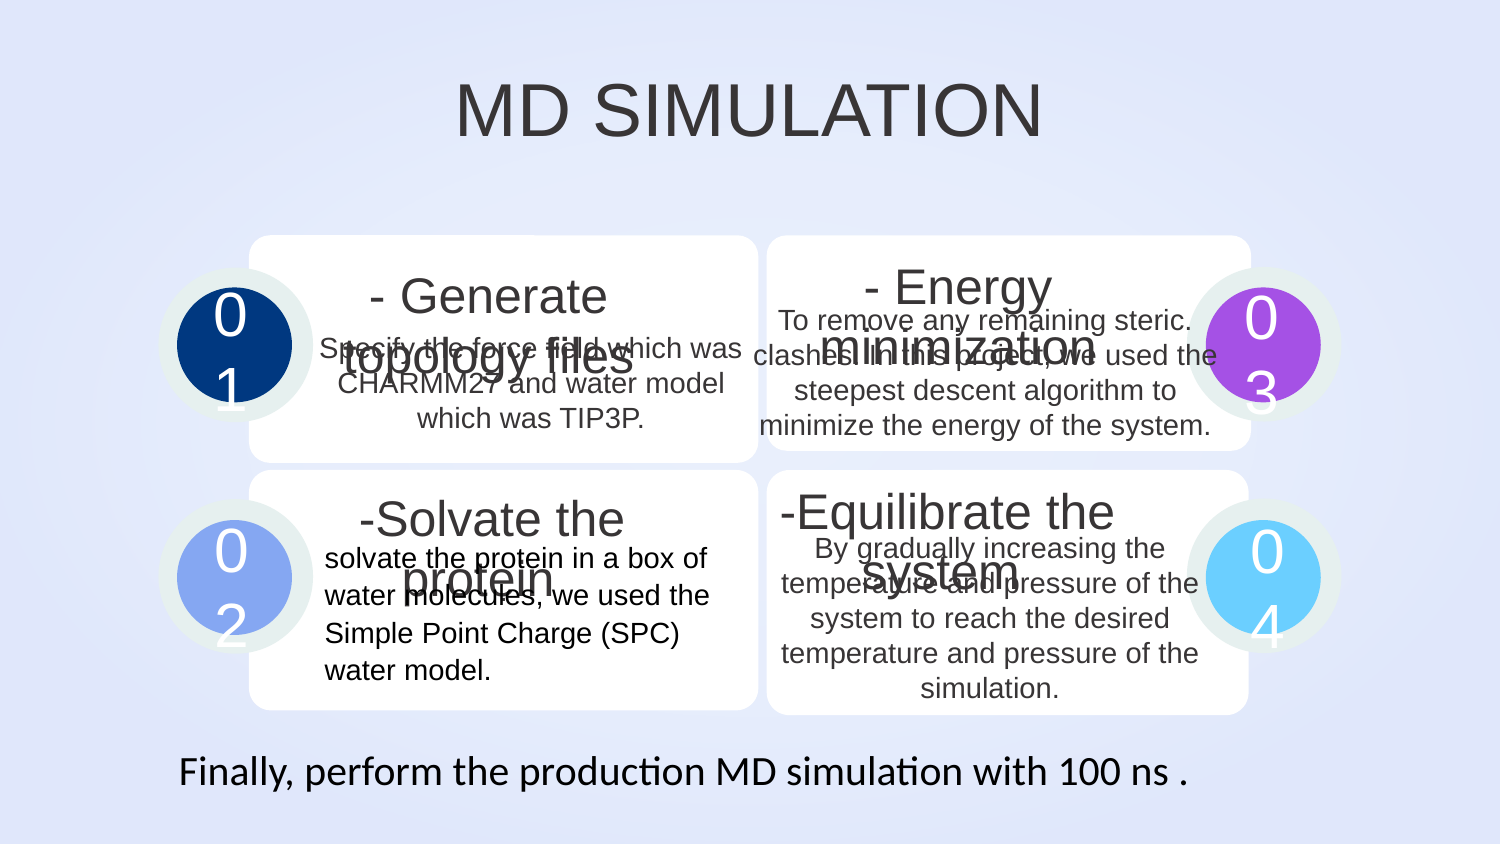

MD SIMULATION

- Energy minimization
- Generate topology files

To remove any remaining steric.
clashes. In this project, we used the steepest descent algorithm to minimize the energy of the system.

01
03
Specify the force field which was CHARMM27 and water model which was TIP3P.
-Equilibrate the system

.
-Solvate the protein

By gradually increasing the temperature and pressure of the system to reach the desired temperature and pressure of the simulation.

solvate the protein in a box of water molecules, we used the Simple Point Charge (SPC) water model.
02
04
Finally, perform the production MD simulation with 100 ns .